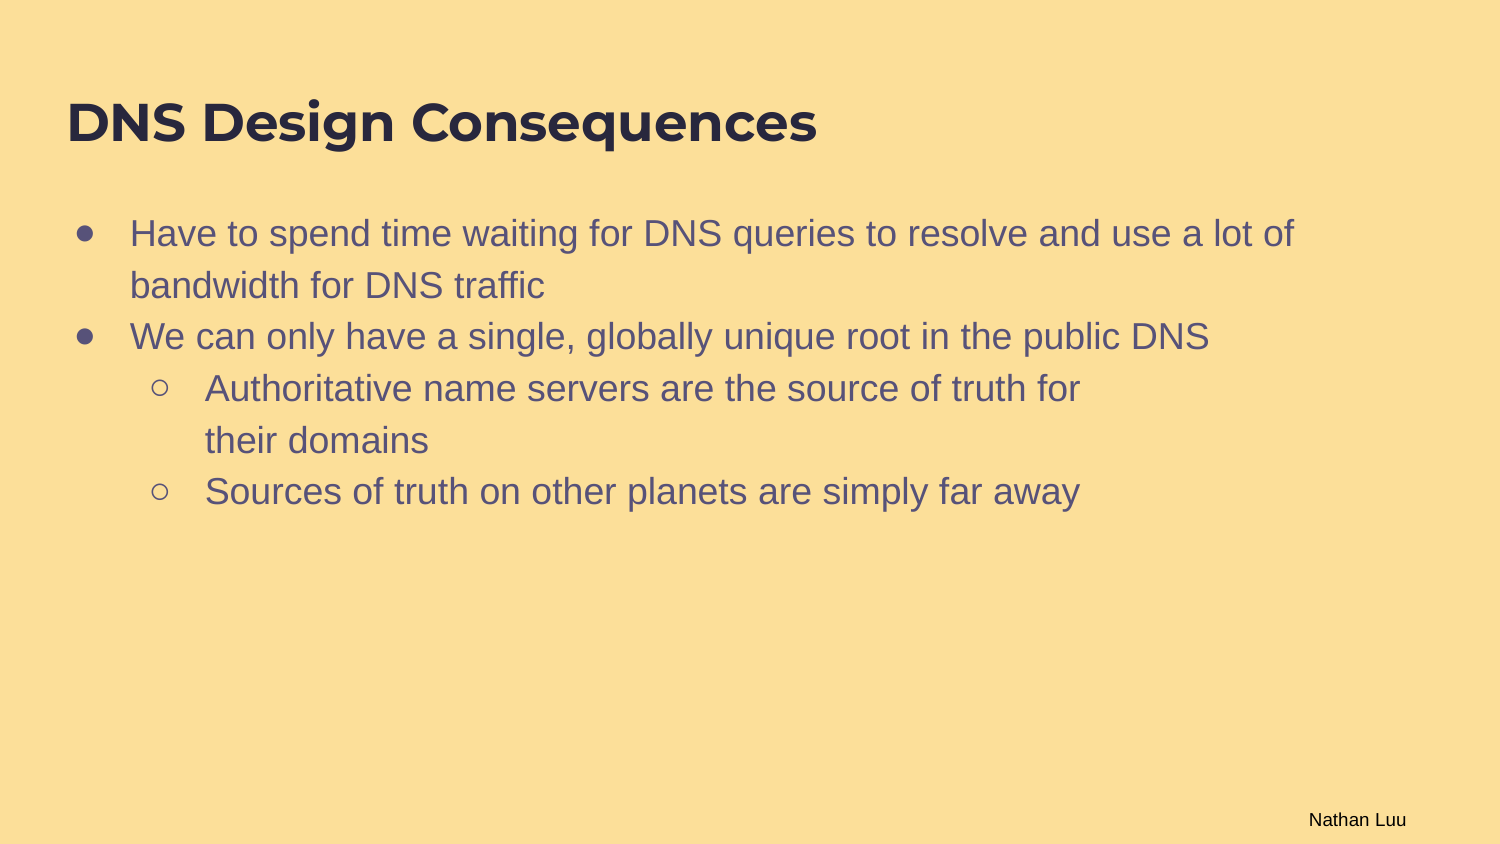

# DNS Design Consequences
Have to spend time waiting for DNS queries to resolve and use a lot of bandwidth for DNS traffic
We can only have a single, globally unique root in the public DNS
Authoritative name servers are the source of truth for
their domains
Sources of truth on other planets are simply far away
Nathan Luu